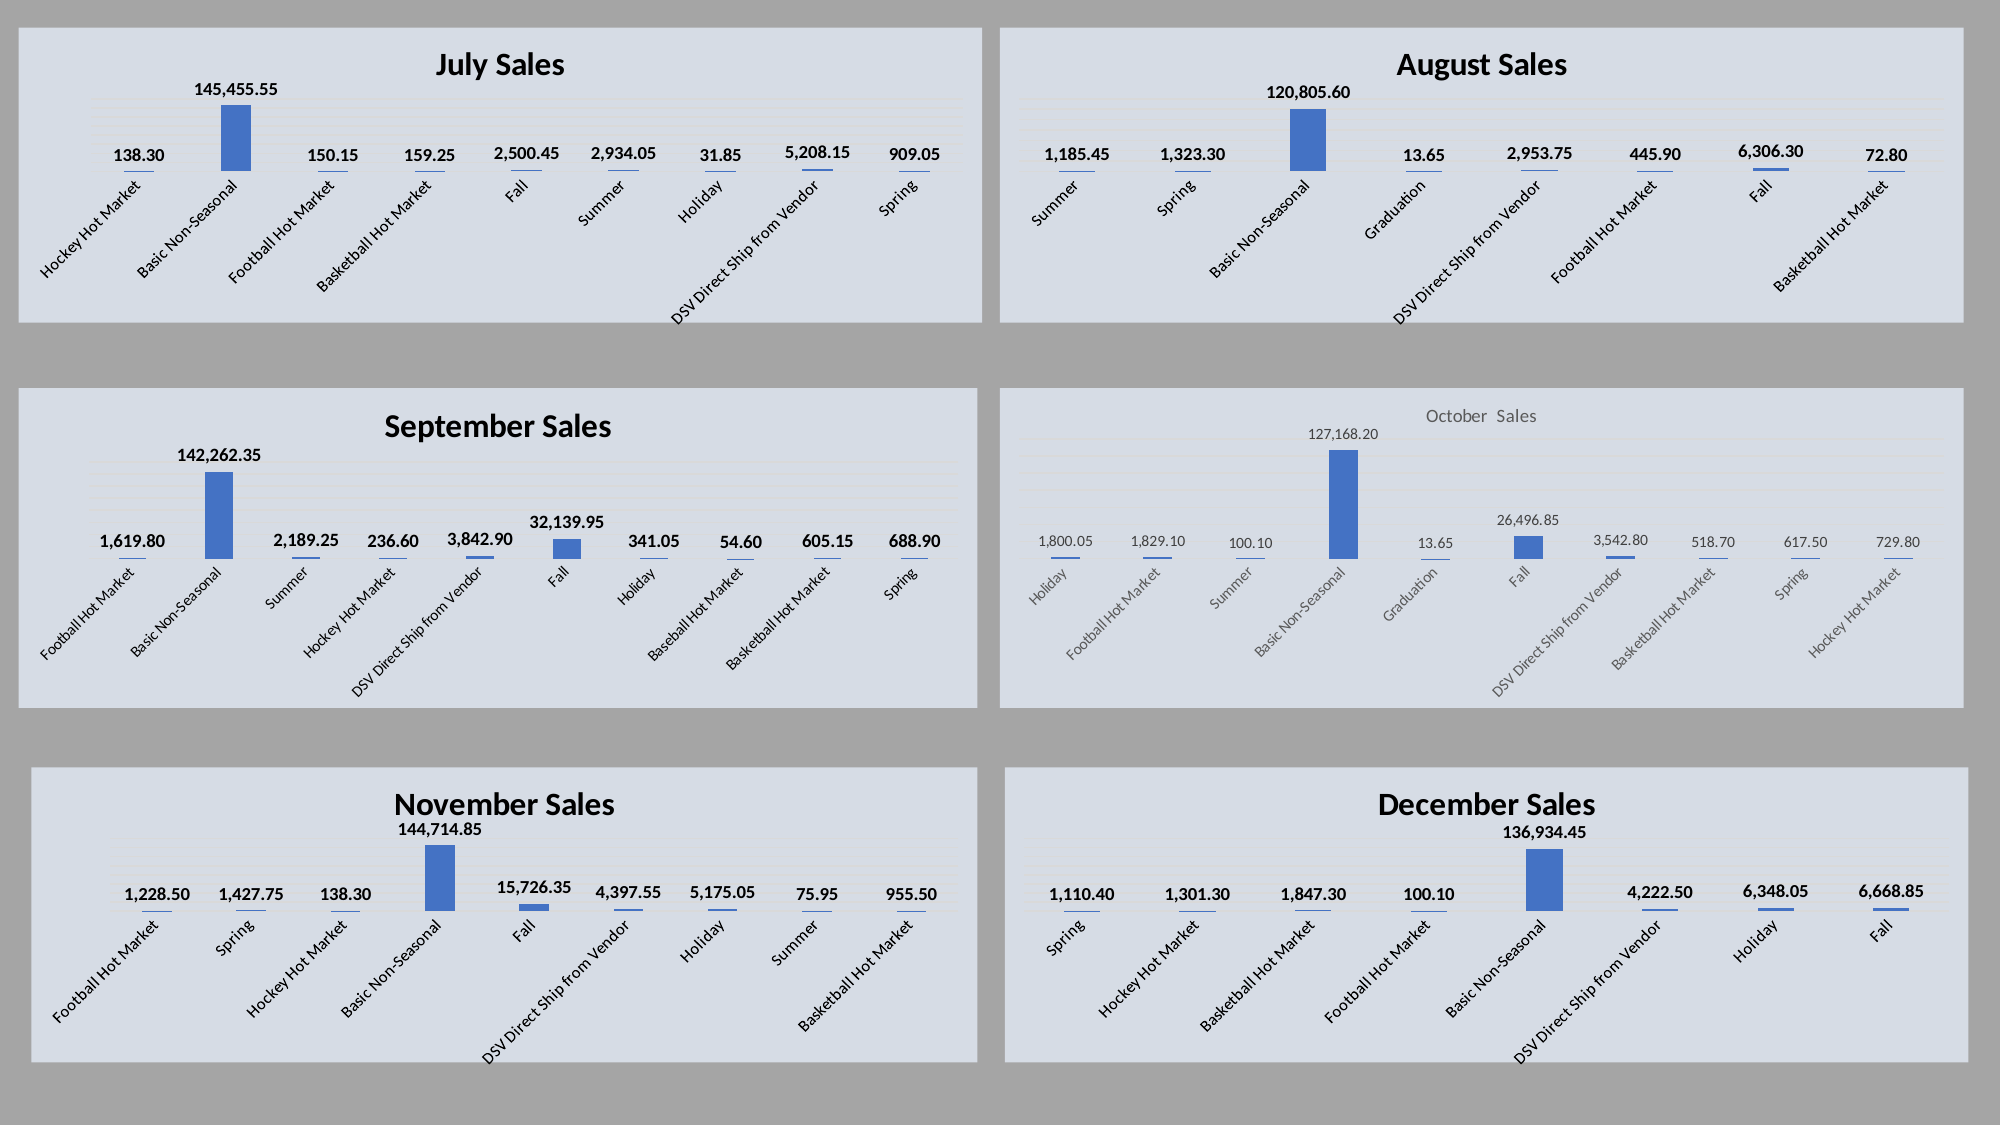

### Chart: July Sales

| Category | Series 1 |
|---|---|
| Hockey Hot Market | 138.3 |
| Basic Non-Seasonal | 145455.55 |
| Football Hot Market | 150.15 |
| Basketball Hot Market | 159.25 |
| Fall | 2500.45 |
| Summer | 2934.05 |
| Holiday | 31.85 |
| DSV Direct Ship from Vendor | 5208.15 |
| Spring | 909.05 |

### Chart: August Sales

| Category | Series 1 |
|---|---|
| Summer | 1185.45 |
| Spring | 1323.3 |
| Basic Non-Seasonal | 120805.6 |
| Graduation | 13.65 |
| DSV Direct Ship from Vendor | 2953.75 |
| Football Hot Market | 445.9 |
| Fall | 6306.3 |
| Basketball Hot Market | 72.8 |

### Chart: September Sales

| Category | Series 1 |
|---|---|
| Football Hot Market | 1619.8 |
| Basic Non-Seasonal | 142262.35 |
| Summer | 2189.25 |
| Hockey Hot Market | 236.6 |
| DSV Direct Ship from Vendor | 3842.9 |
| Fall | 32139.95 |
| Holiday | 341.05 |
| Baseball Hot Market | 54.6 |
| Basketball Hot Market | 605.15 |
| Spring | 688.9 |

### Chart: October  Sales

| Category | Series 1 |
|---|---|
| Holiday | 1800.05 |
| Football Hot Market | 1829.1 |
| Summer | 100.1 |
| Basic Non-Seasonal | 127168.2 |
| Graduation | 13.65 |
| Fall | 26496.85 |
| DSV Direct Ship from Vendor | 3542.8 |
| Basketball Hot Market | 518.7 |
| Spring | 617.5 |
| Hockey Hot Market | 729.8 |

### Chart: November Sales

| Category | Series 1 |
|---|---|
| Football Hot Market | 1228.5 |
| Spring | 1427.75 |
| Hockey Hot Market | 138.3 |
| Basic Non-Seasonal | 144714.85 |
| Fall | 15726.35 |
| DSV Direct Ship from Vendor | 4397.55 |
| Holiday | 5175.05 |
| Summer | 75.95 |
| Basketball Hot Market | 955.5 |

### Chart: December Sales

| Category | Series 1 |
|---|---|
| Spring | 1110.4 |
| Hockey Hot Market | 1301.3 |
| Basketball Hot Market | 1847.3 |
| Football Hot Market | 100.1 |
| Basic Non-Seasonal | 136934.45 |
| DSV Direct Ship from Vendor | 4222.5 |
| Holiday | 6348.05 |
| Fall | 6668.85 |